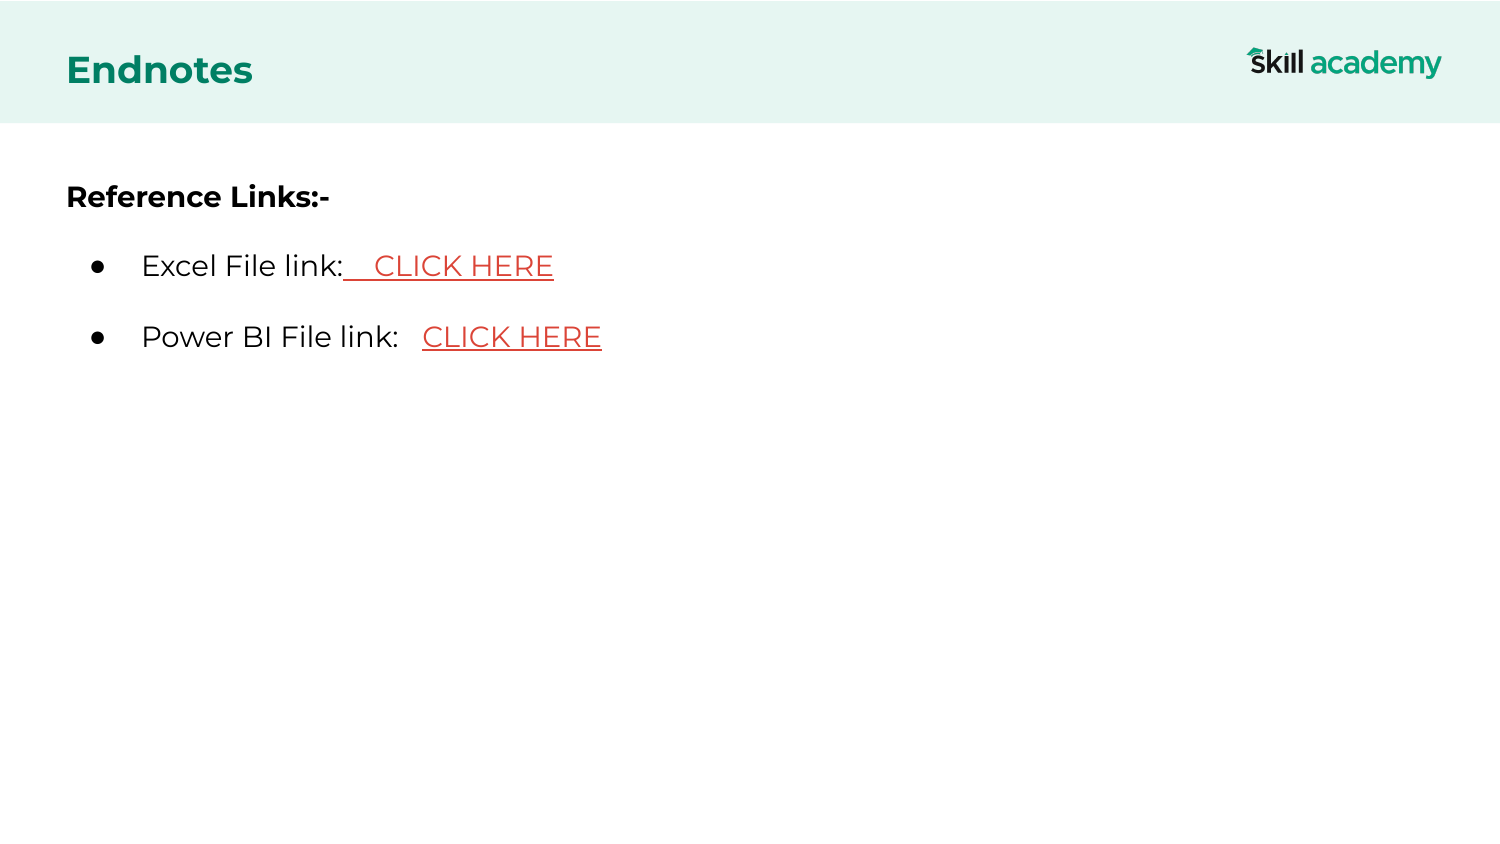

# Endnotes
Reference Links:-

Excel File link:    CLICK HERE

Power BI File link:   CLICK HERE